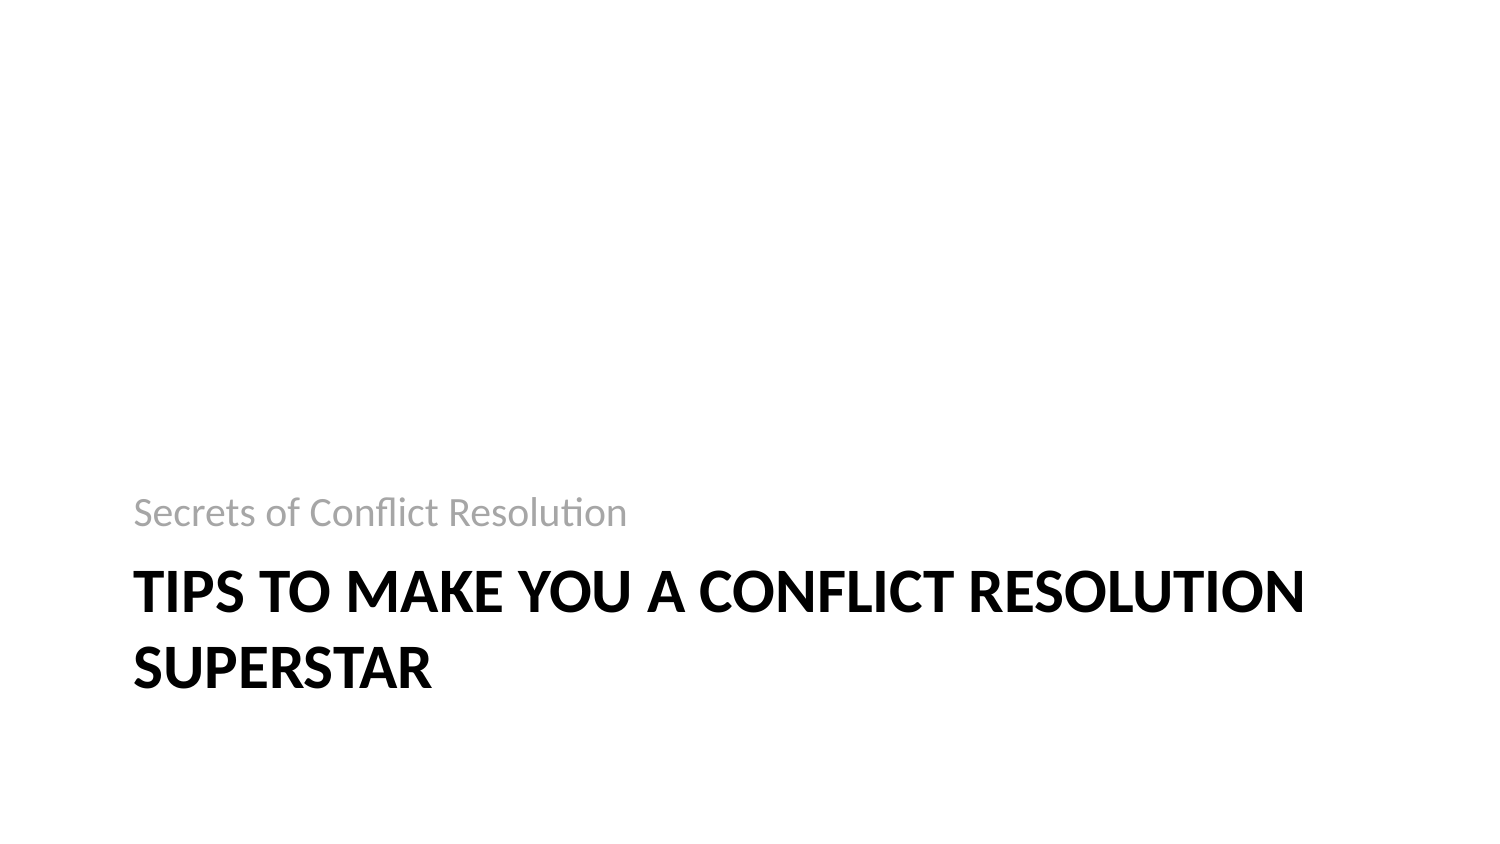

Secrets of Conflict Resolution
# Tips to Make You a Conflict Resolution Superstar